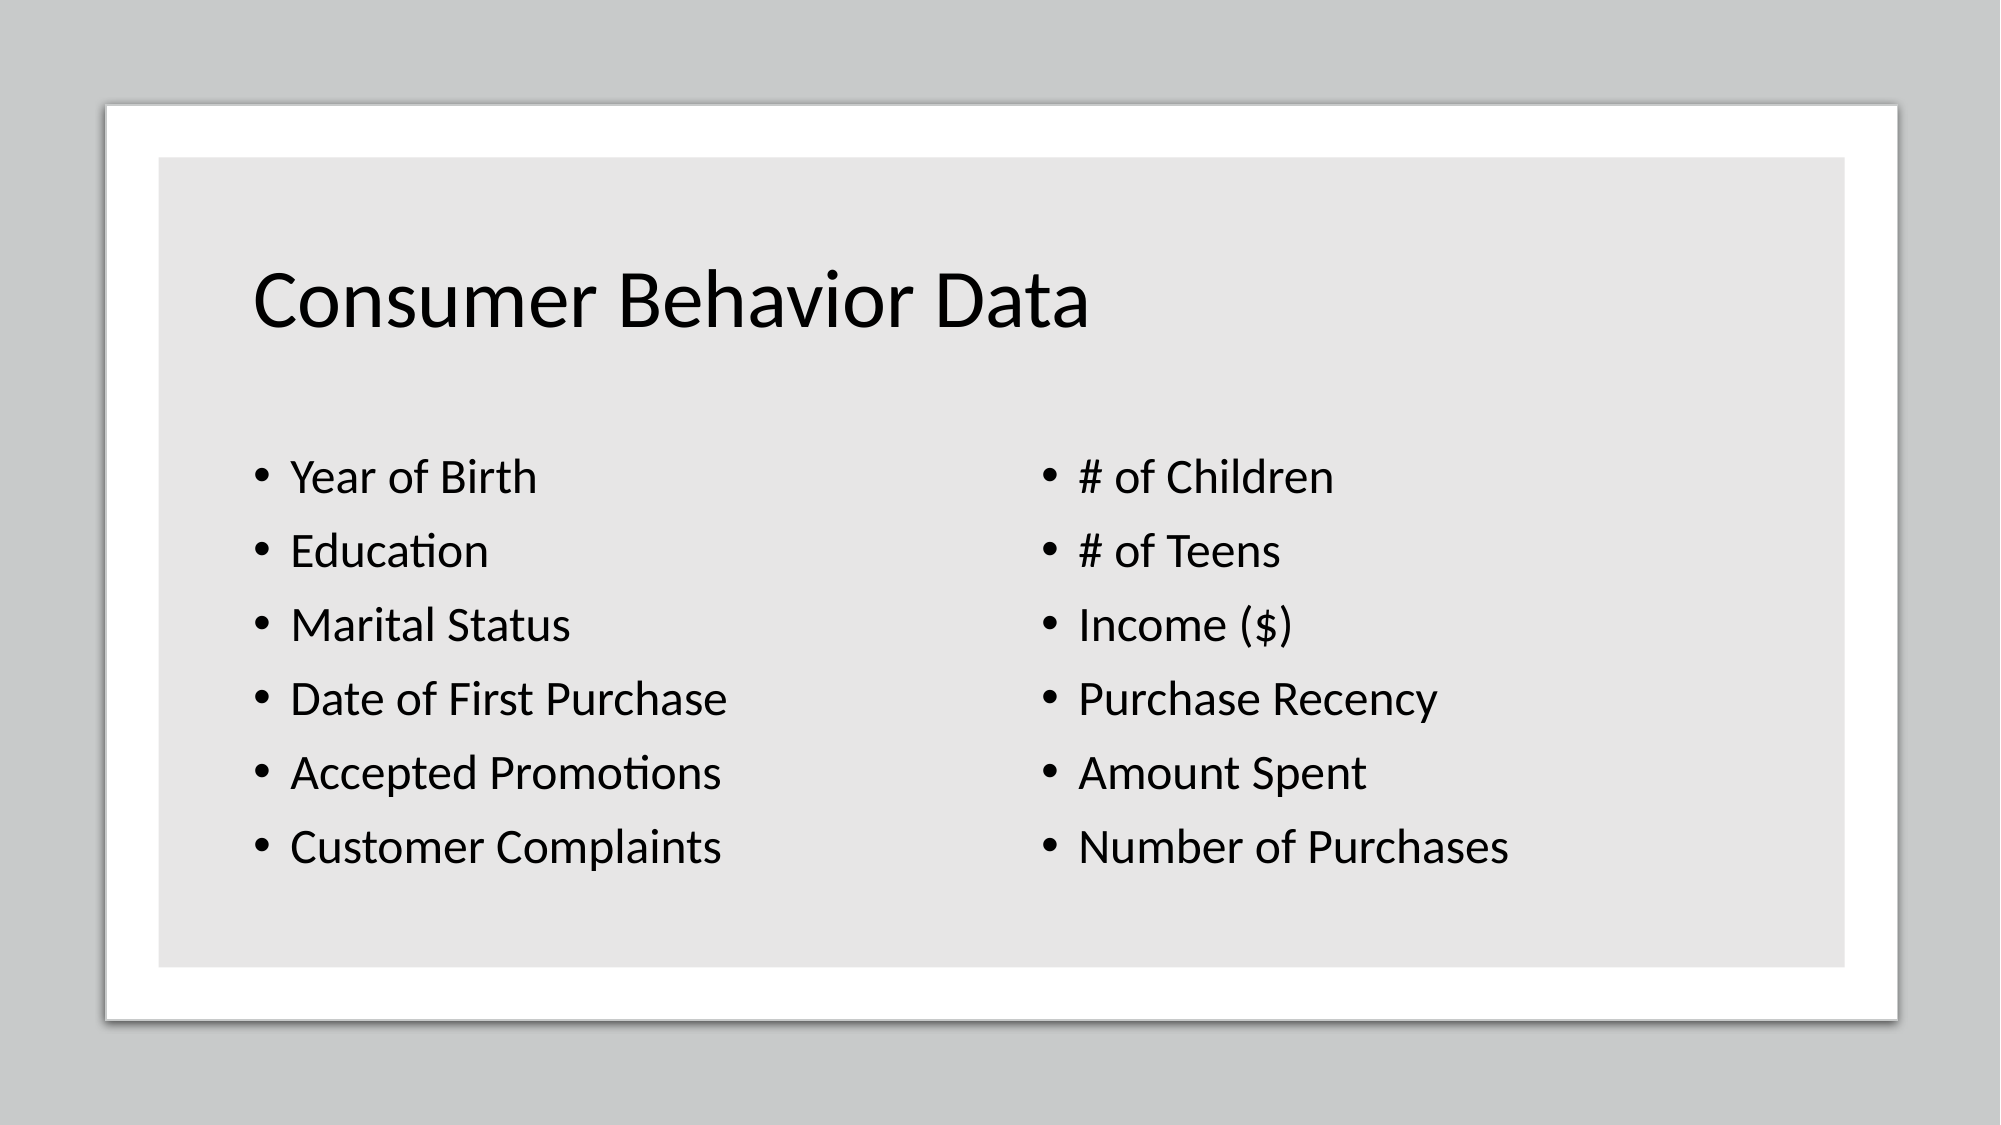

# Consumer Behavior Data
Year of Birth
Education
Marital Status
Date of First Purchase
Accepted Promotions
Customer Complaints

# of Children
# of Teens
Income ($)
Purchase Recency
Amount Spent
Number of Purchases